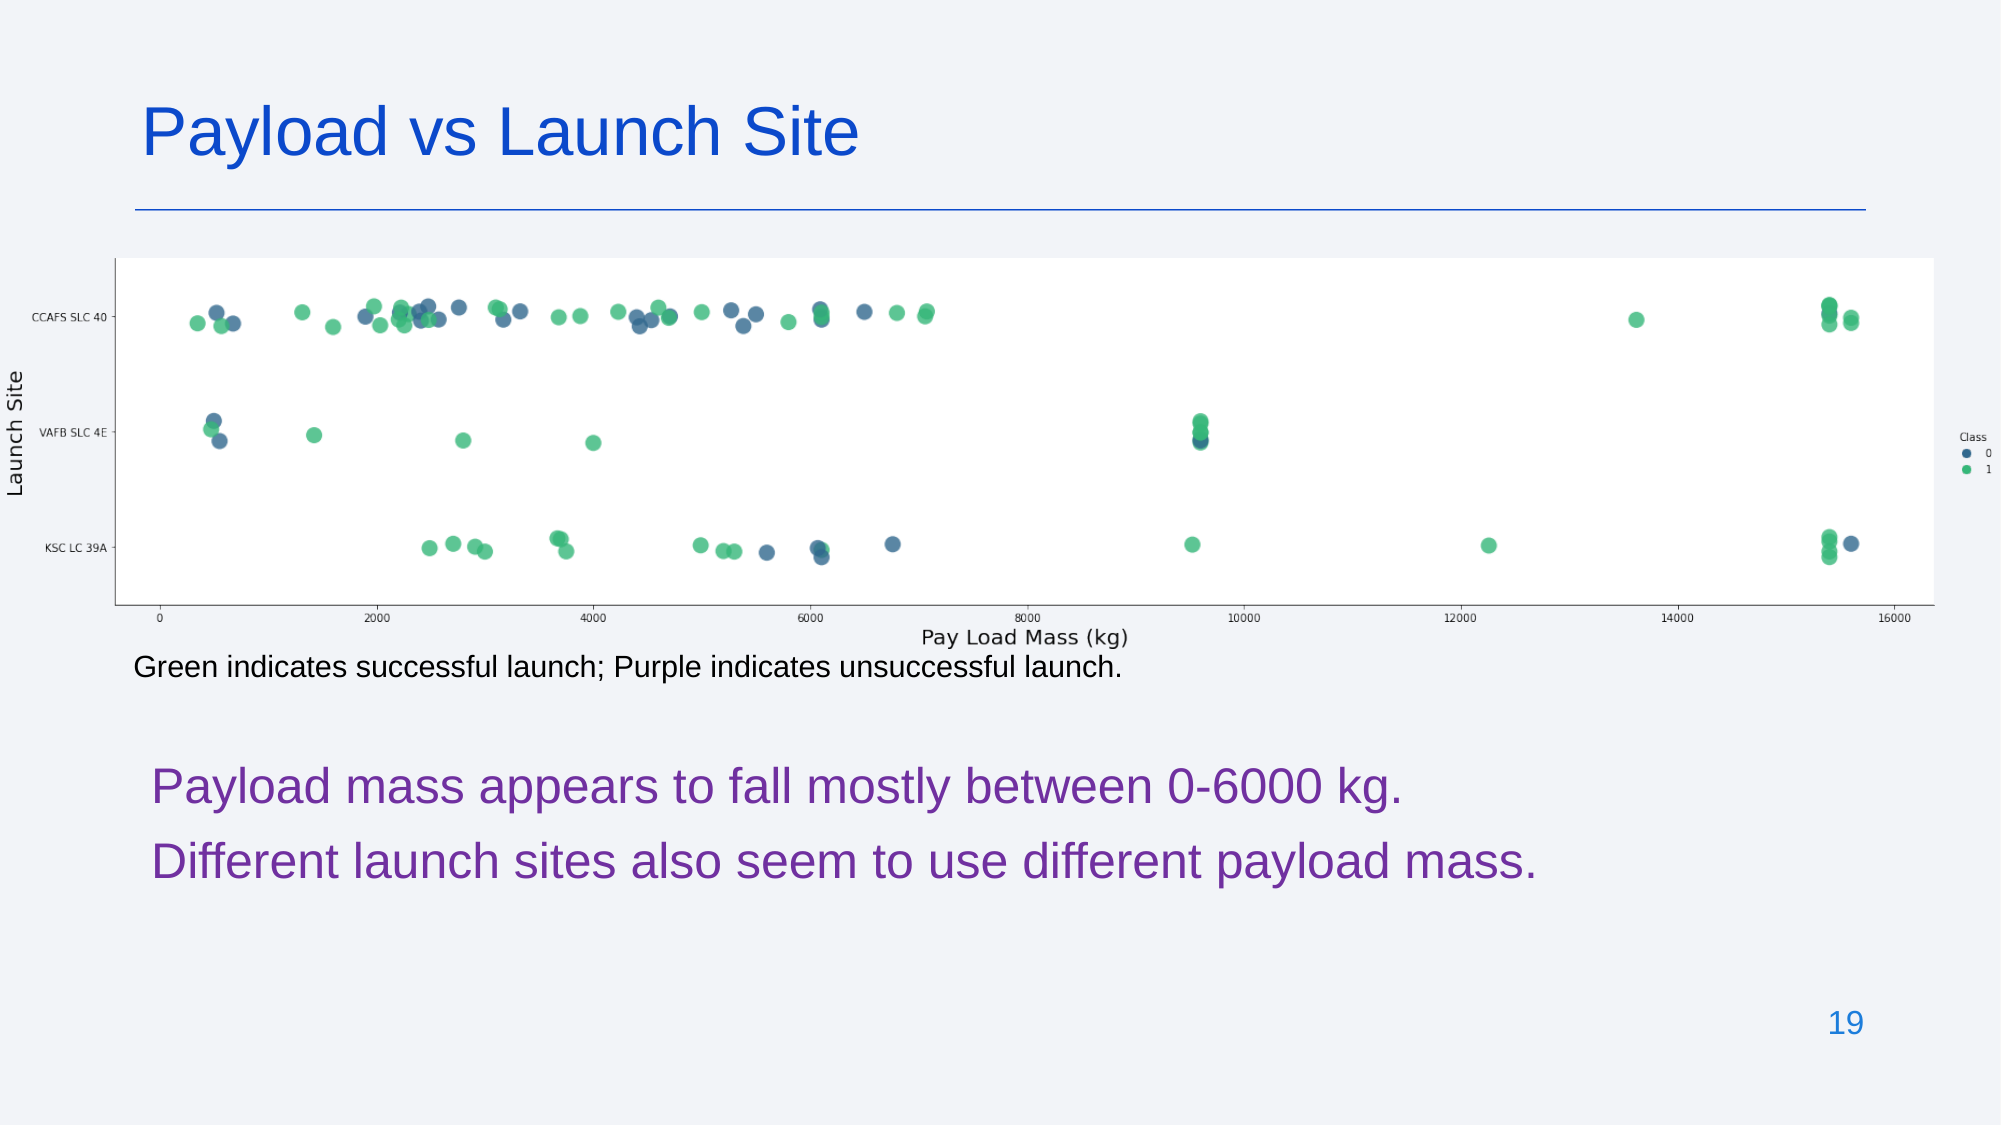

Payload vs Launch Site

Green indicates successful launch; Purple indicates unsuccessful launch.
Payload mass appears to fall mostly between 0-6000 kg.
Different launch sites also seem to use different payload mass.
19